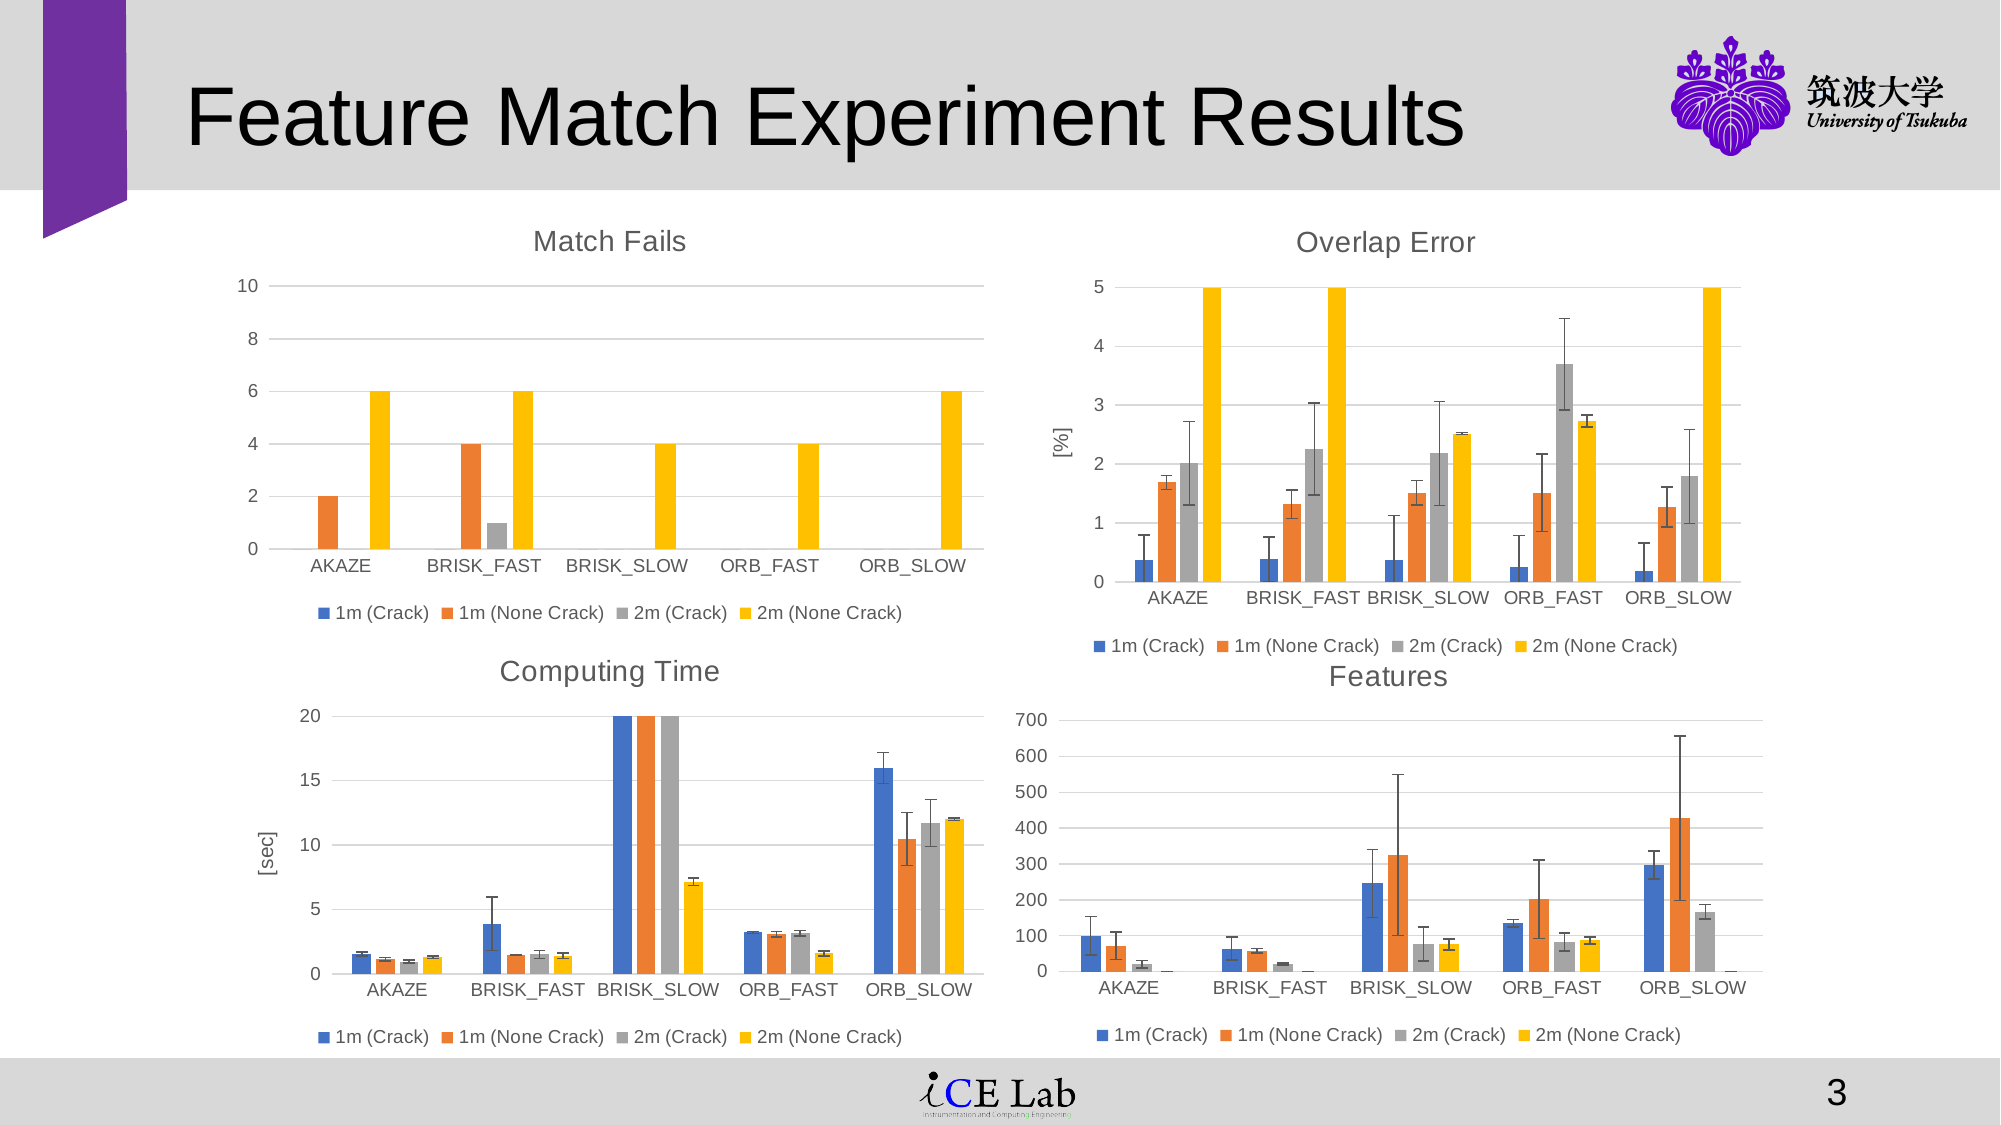

# Feature Match Experiment Results

### Chart: Match Fails

| Category | 1m (Crack) | 1m (None Crack) | 2m (Crack) | 2m (None Crack) |
|---|---|---|---|---|
| AKAZE | 0.0 | 2.0 | 0.0 | 6.0 |
| BRISK_FAST | 0.0 | 4.0 | 1.0 | 6.0 |
| BRISK_SLOW | 0.0 | 0.0 | 0.0 | 4.0 |
| ORB_FAST | 0.0 | 0.0 | 0.0 | 4.0 |
| ORB_SLOW | 0.0 | 0.0 | 0.0 | 6.0 |

### Chart: Overlap Error

| Category | 1m (Crack) | 1m (None Crack) | 2m (Crack) | 2m (None Crack) |
|---|---|---|---|---|
| AKAZE | 0.37193809786009596 | 1.6867322225415151 | 2.017104727015791 | 100.0 |
| BRISK_FAST | 0.38383952832412177 | 1.3170634957862366 | 2.255061333494463 | 100.0 |
| BRISK_SLOW | 0.3723131358637157 | 1.5112556672343025 | 2.181163198410111 | 2.5183364456406547 |
| ORB_FAST | 0.25057878212369894 | 1.5138699382249443 | 3.695485254721009 | 2.729776757033433 |
| ORB_SLOW | 0.18264945469955787 | 1.2687515009681 | 1.7920524687584607 | 100.0 |

### Chart: Computing Time

| Category | 1m (Crack) | 1m (None Crack) | 2m (Crack) | 2m (None Crack) |
|---|---|---|---|---|
| AKAZE | 1.5297222222222164 | 1.12085833333333 | 0.9512222222222197 | 1.3 |
| BRISK_FAST | 3.8708444444444403 | 1.46918333333333 | 1.51093333333333 | 1.4 |
| BRISK_SLOW | 70.0904555555555 | 27.390566666666633 | 30.511822222222168 | 7.14096666666666 |
| ORB_FAST | 3.207433333333333 | 3.065366666666662 | 3.1328777777777734 | 1.578666666666665 |
| ORB_SLOW | 15.9837333333333 | 10.467233333333324 | 11.711511111111086 | 12.0 |

### Chart: Features

| Category | 1m (Crack) | 1m (None Crack) | 2m (Crack) | 2m (None Crack) |
|---|---|---|---|---|
| AKAZE | 100.0 | 71.5 | 20.666666666666668 | 0.0 |
| BRISK_FAST | 64.0 | 58.5 | 21.0 | 0.0 |
| BRISK_SLOW | 246.0 | 324.8333333333333 | 76.33333333333333 | 76.0 |
| ORB_FAST | 135.0 | 201.83333333333334 | 82.33333333333333 | 87.0 |
| ORB_SLOW | 297.3333333333333 | 428.0 | 167.0 | 0.0 |
3